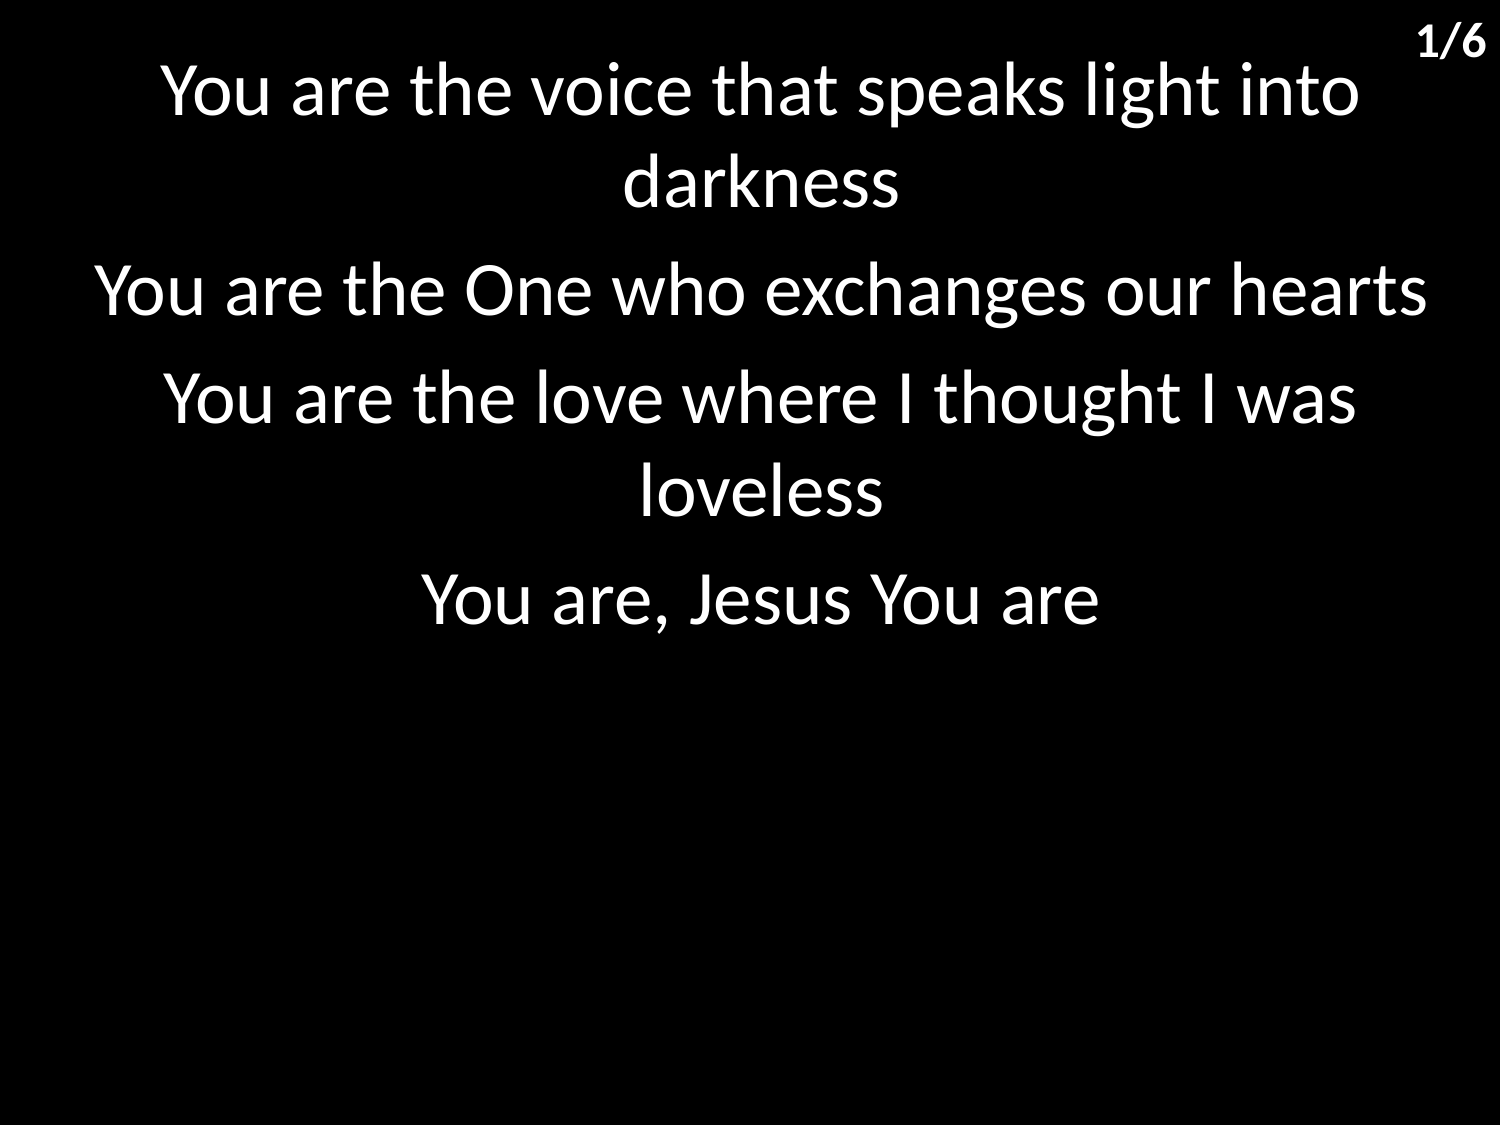

1/6
You are the voice that speaks light into darkness
You are the One who exchanges our hearts
You are the love where I thought I was loveless
You are, Jesus You are